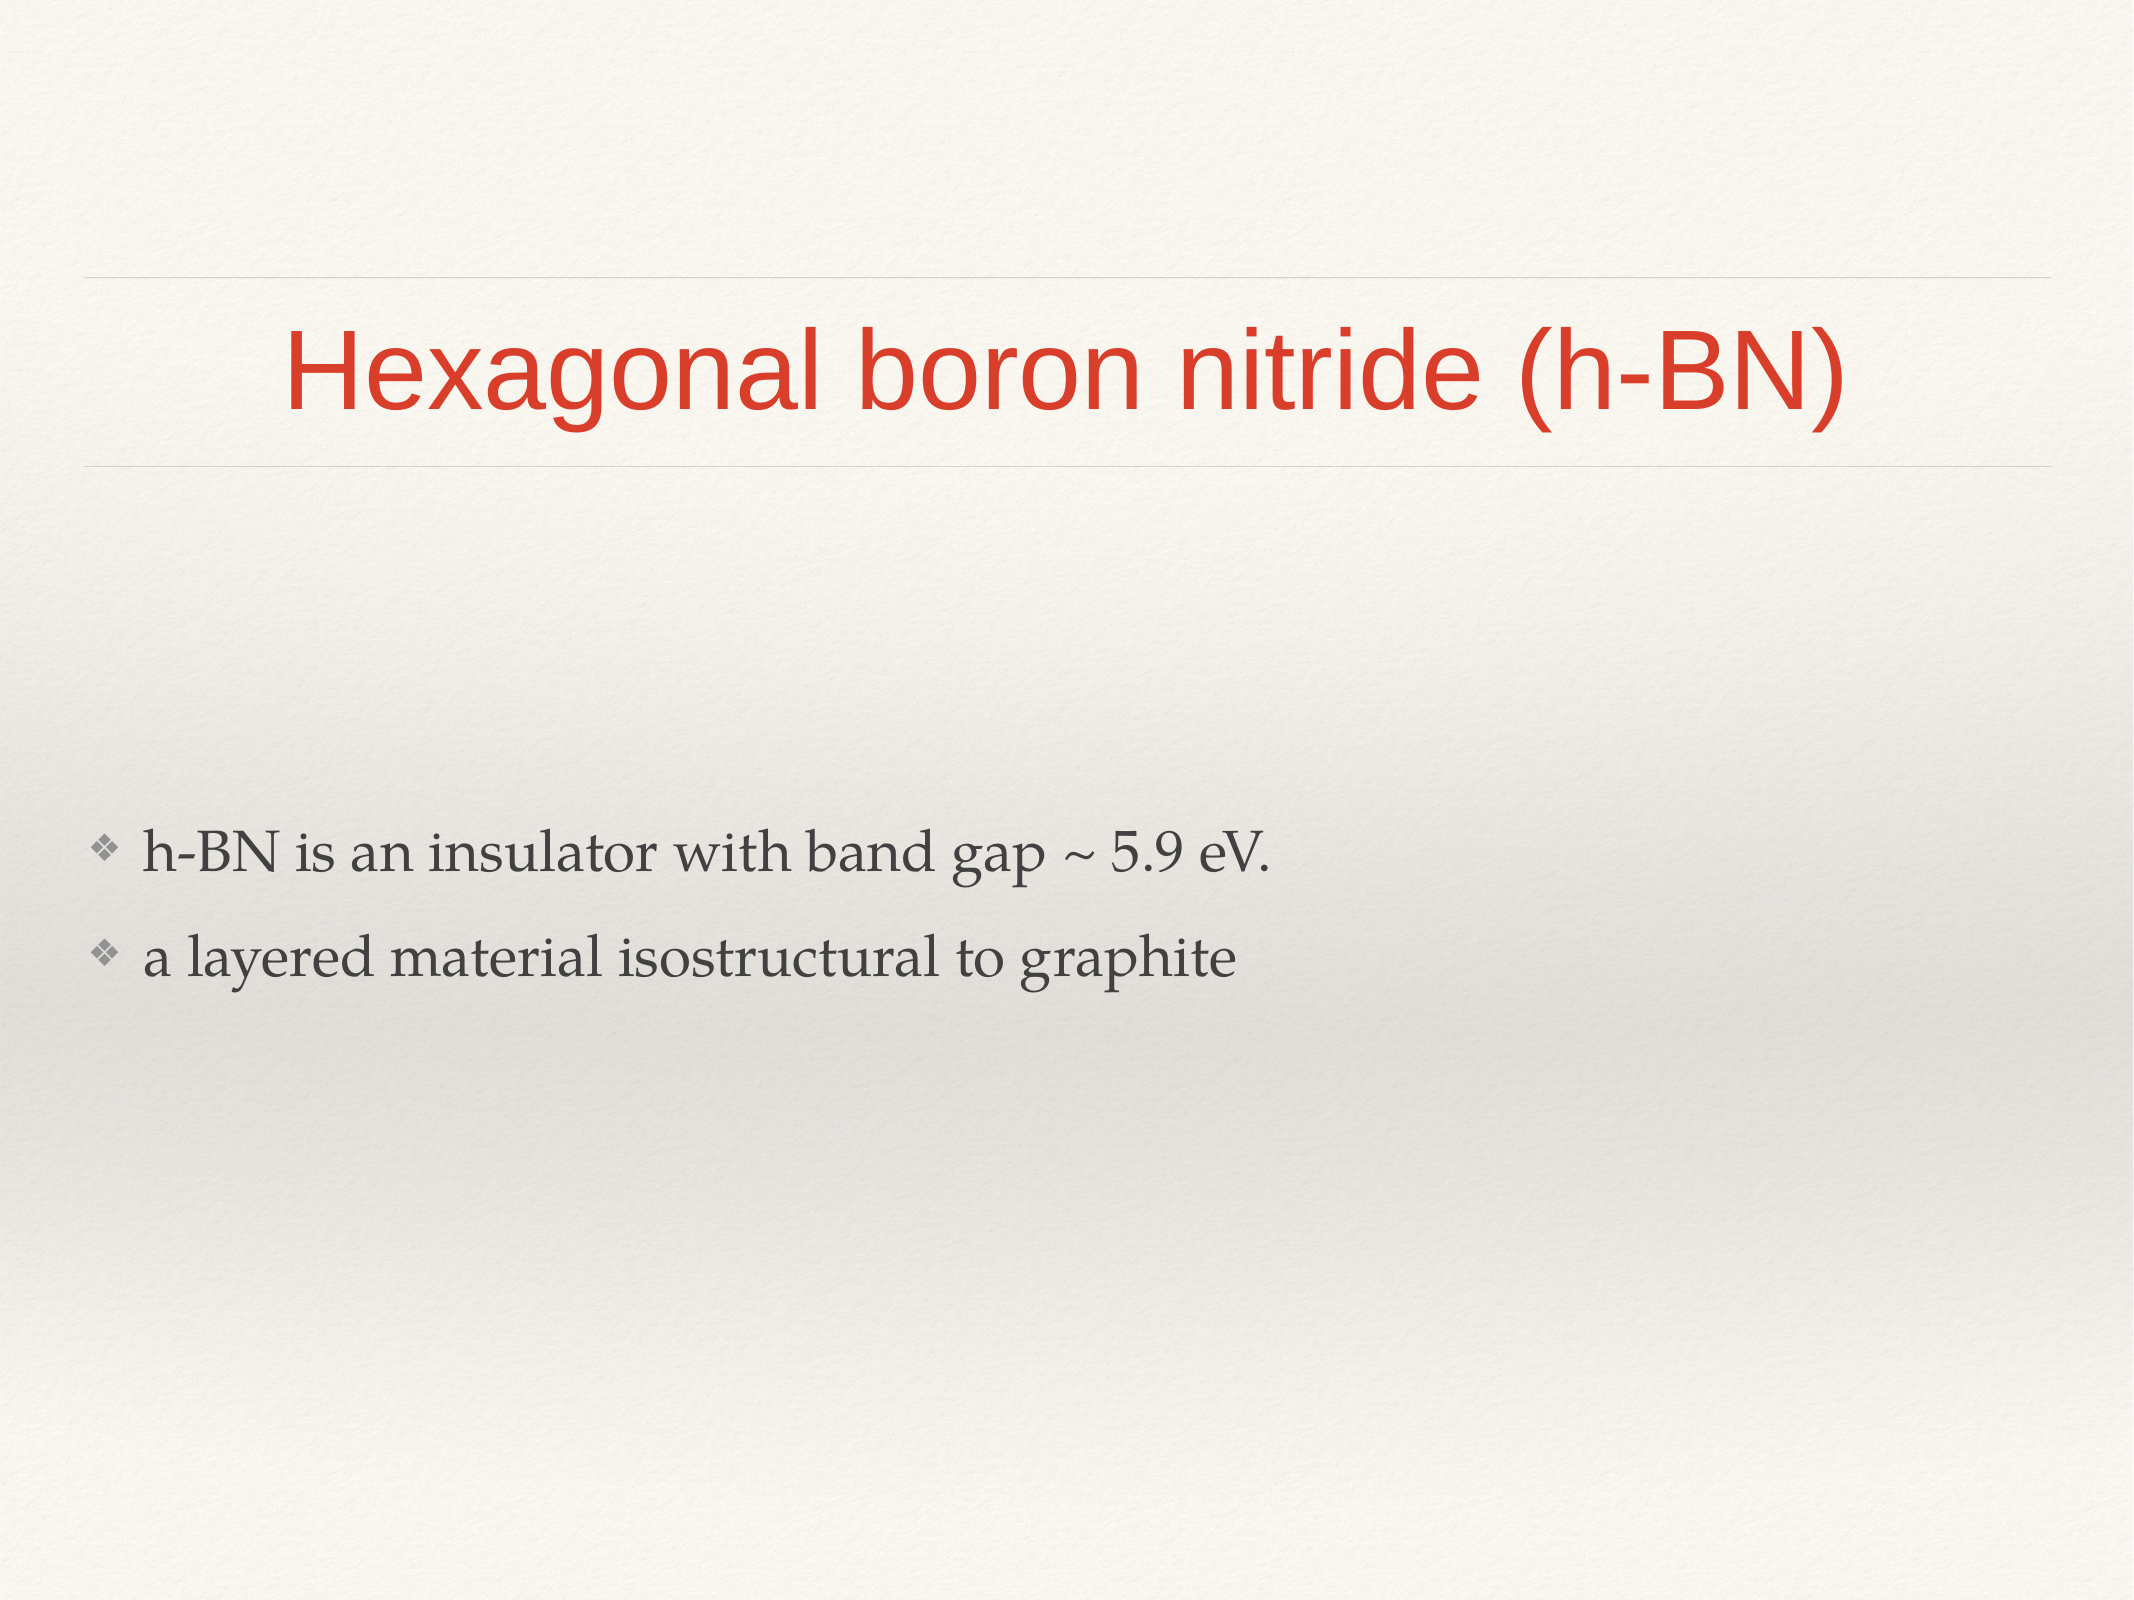

# Hexagonal boron nitride (h-BN)
h-BN is an insulator with band gap ~ 5.9 eV.
a layered material isostructural to graphite